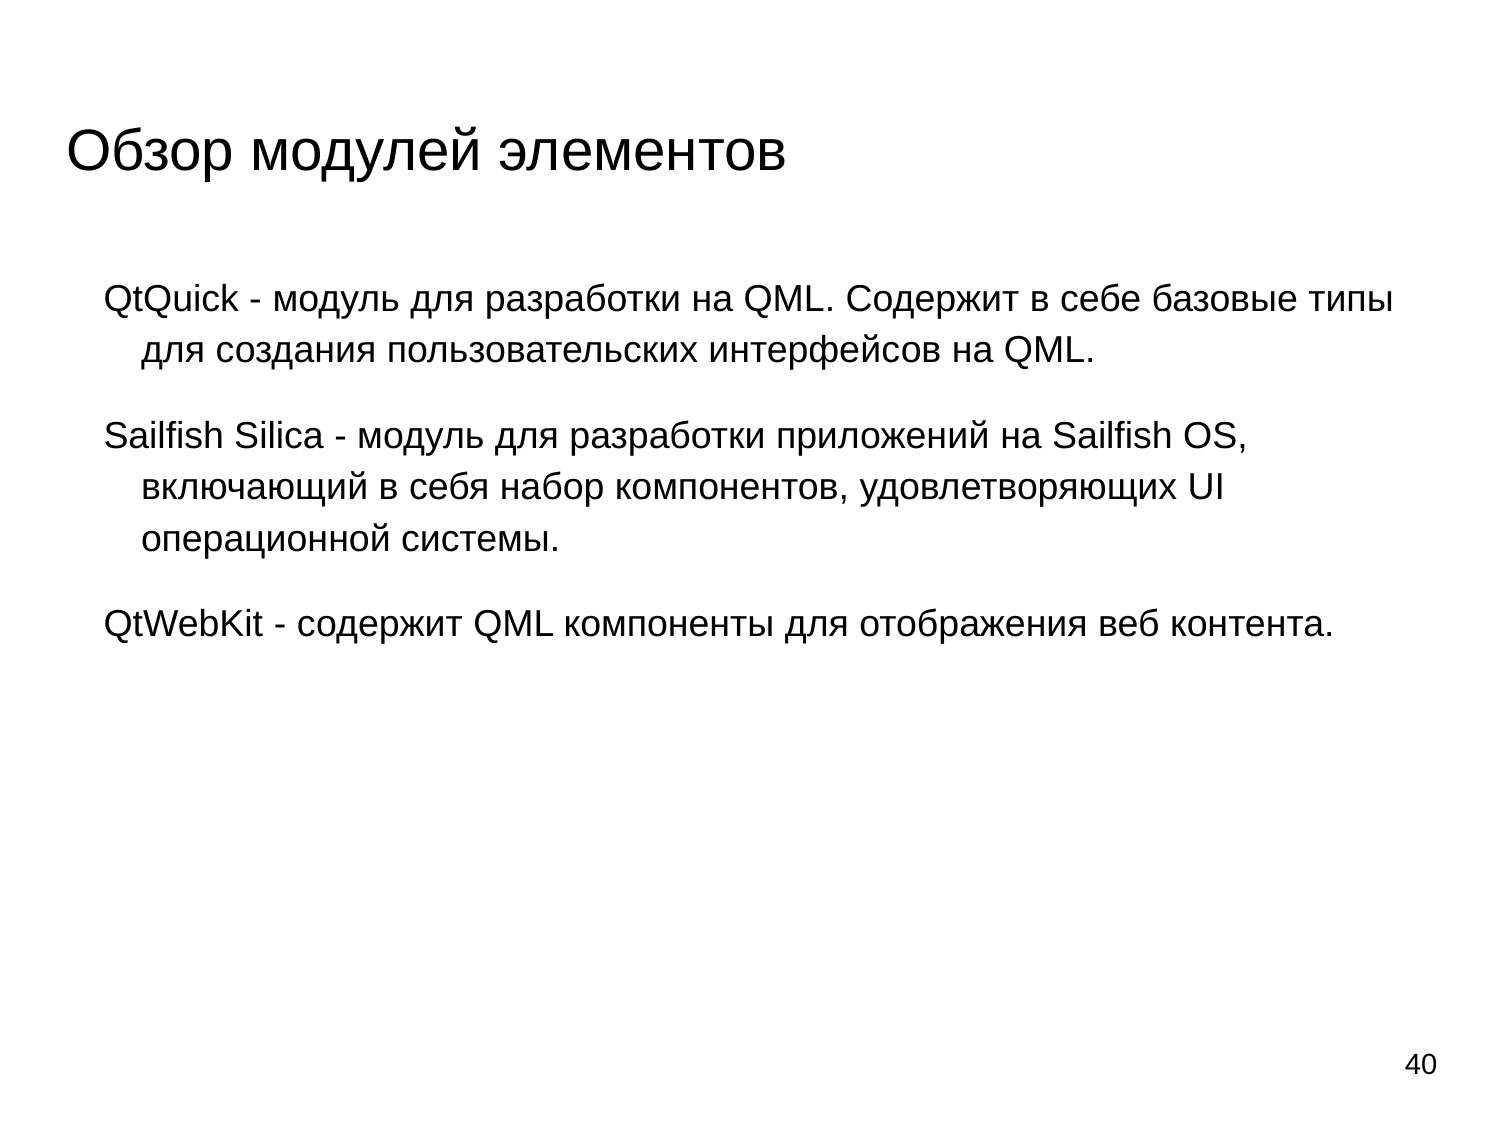

# Обзор модулей элементов
QtQuick - модуль для разработки на QML. Содержит в себе базовые типы для создания пользовательских интерфейсов на QML.
Sailfish Silica - модуль для разработки приложений на Sailfish OS, включающий в себя набор компонентов, удовлетворяющих UI операционной системы.
QtWebKit - содержит QML компоненты для отображения веб контента.

40